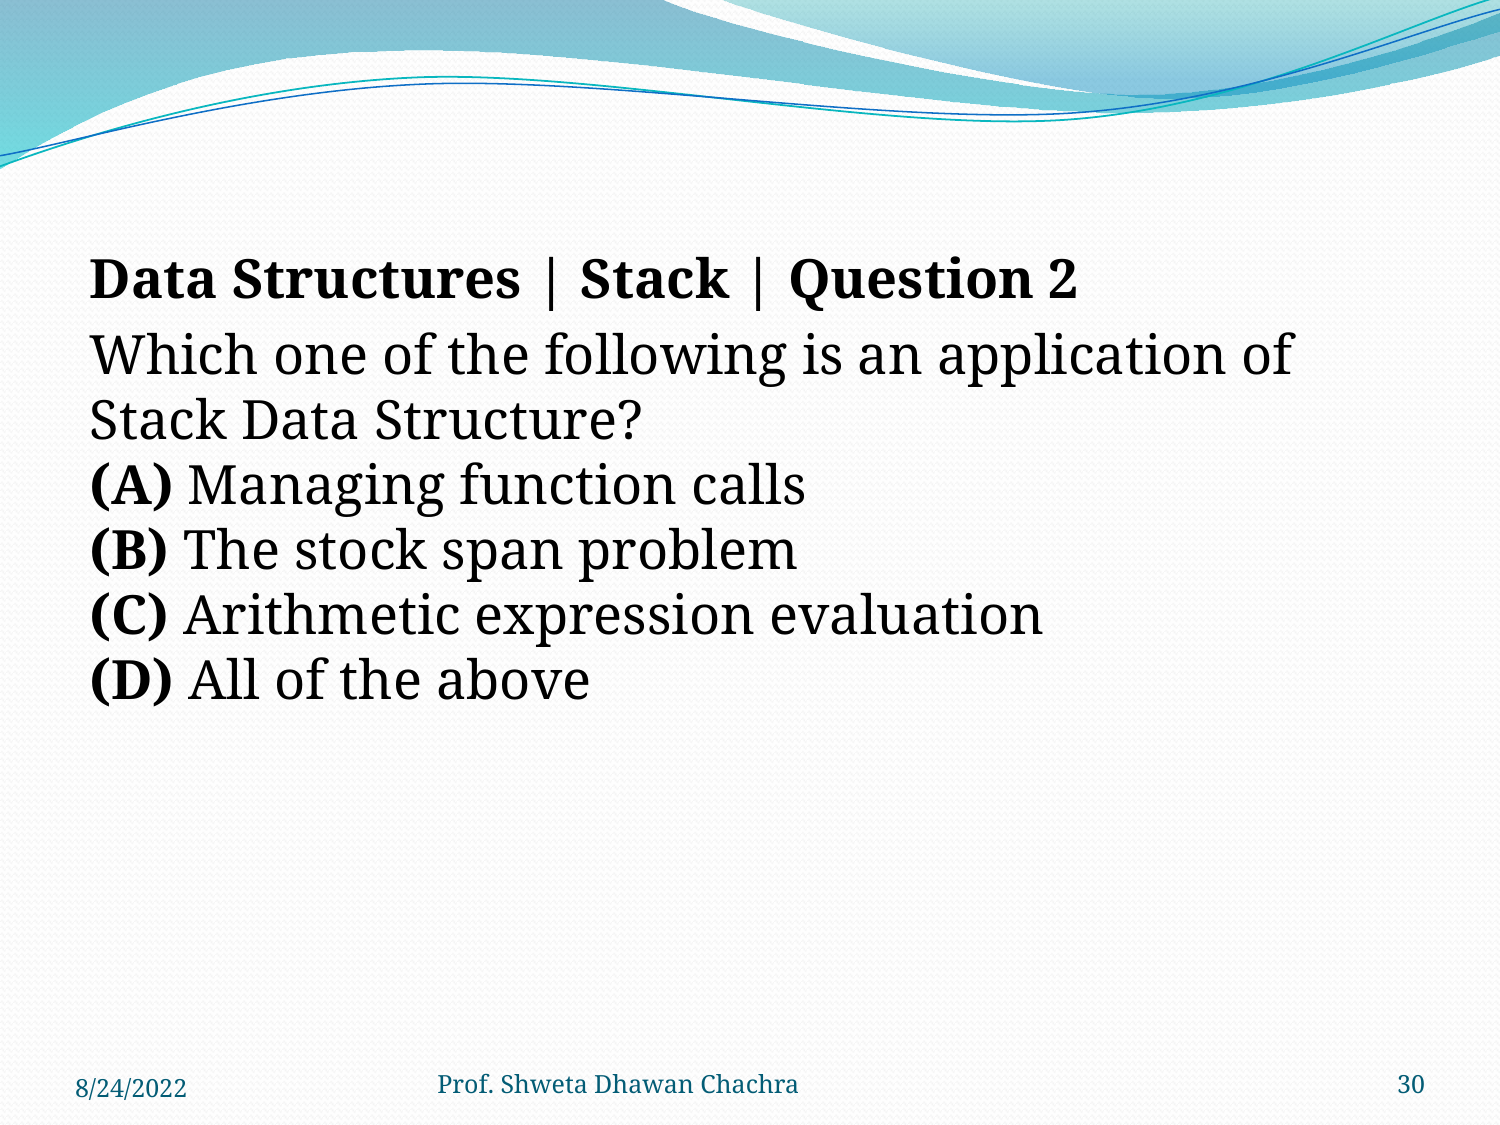

Data Structures | Stack | Question 2
Which one of the following is an application of Stack Data Structure?
(A) Managing function calls
(B) The stock span problem
(C) Arithmetic expression evaluation
(D) All of the above

8/24/2022
Prof. Shweta Dhawan Chachra
30